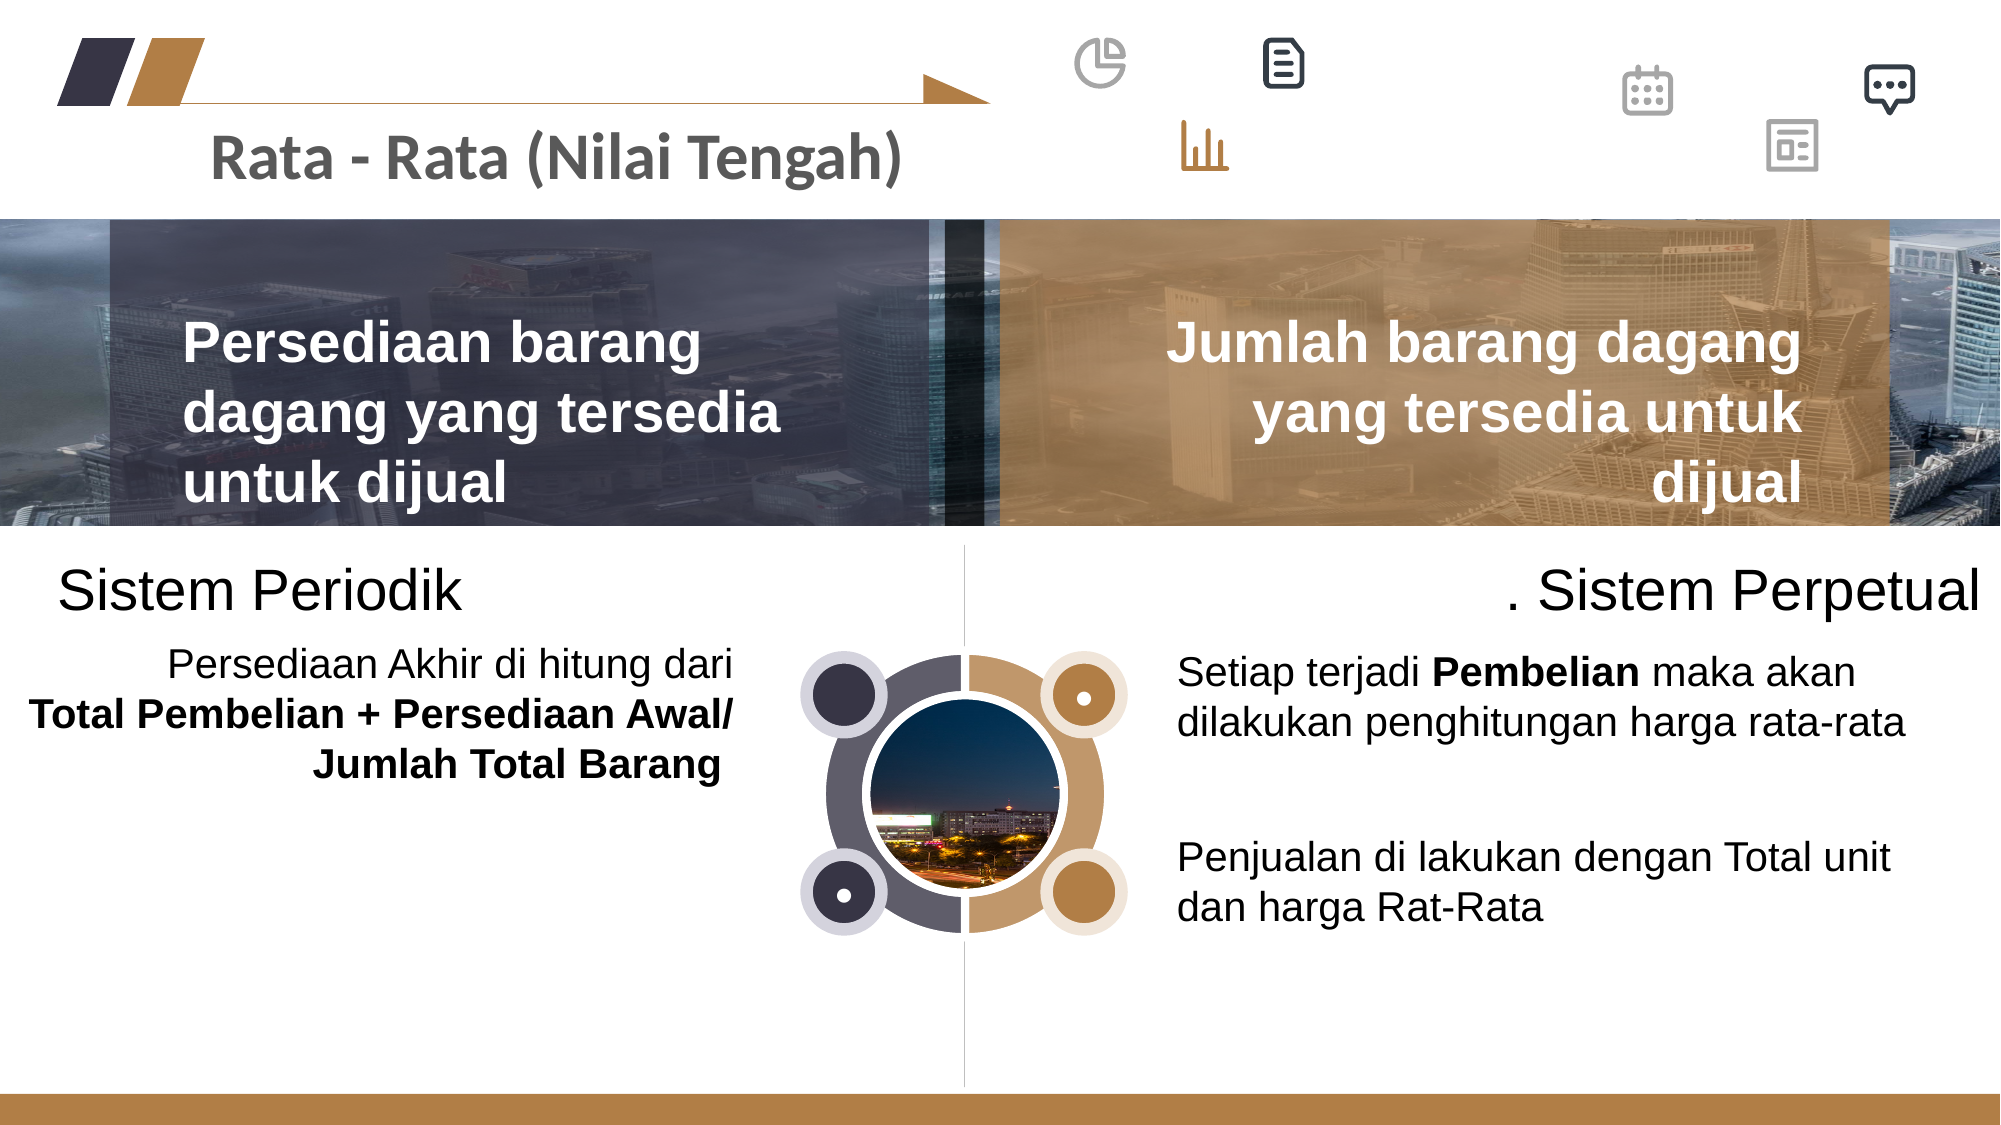

Rata - Rata (Nilai Tengah)

Persediaan barang dagang yang tersedia untuk dijual
Jumlah barang dagang yang tersedia untuk dijual

. Sistem Perpetual
Sistem Periodik

•

•

Persediaan Akhir di hitung dari
Total Pembelian + Persediaan Awal/ Jumlah Total Barang
Setiap terjadi Pembelian maka akan dilakukan penghitungan harga rata-rata
Penjualan di lakukan dengan Total unit dan harga Rat-Rata